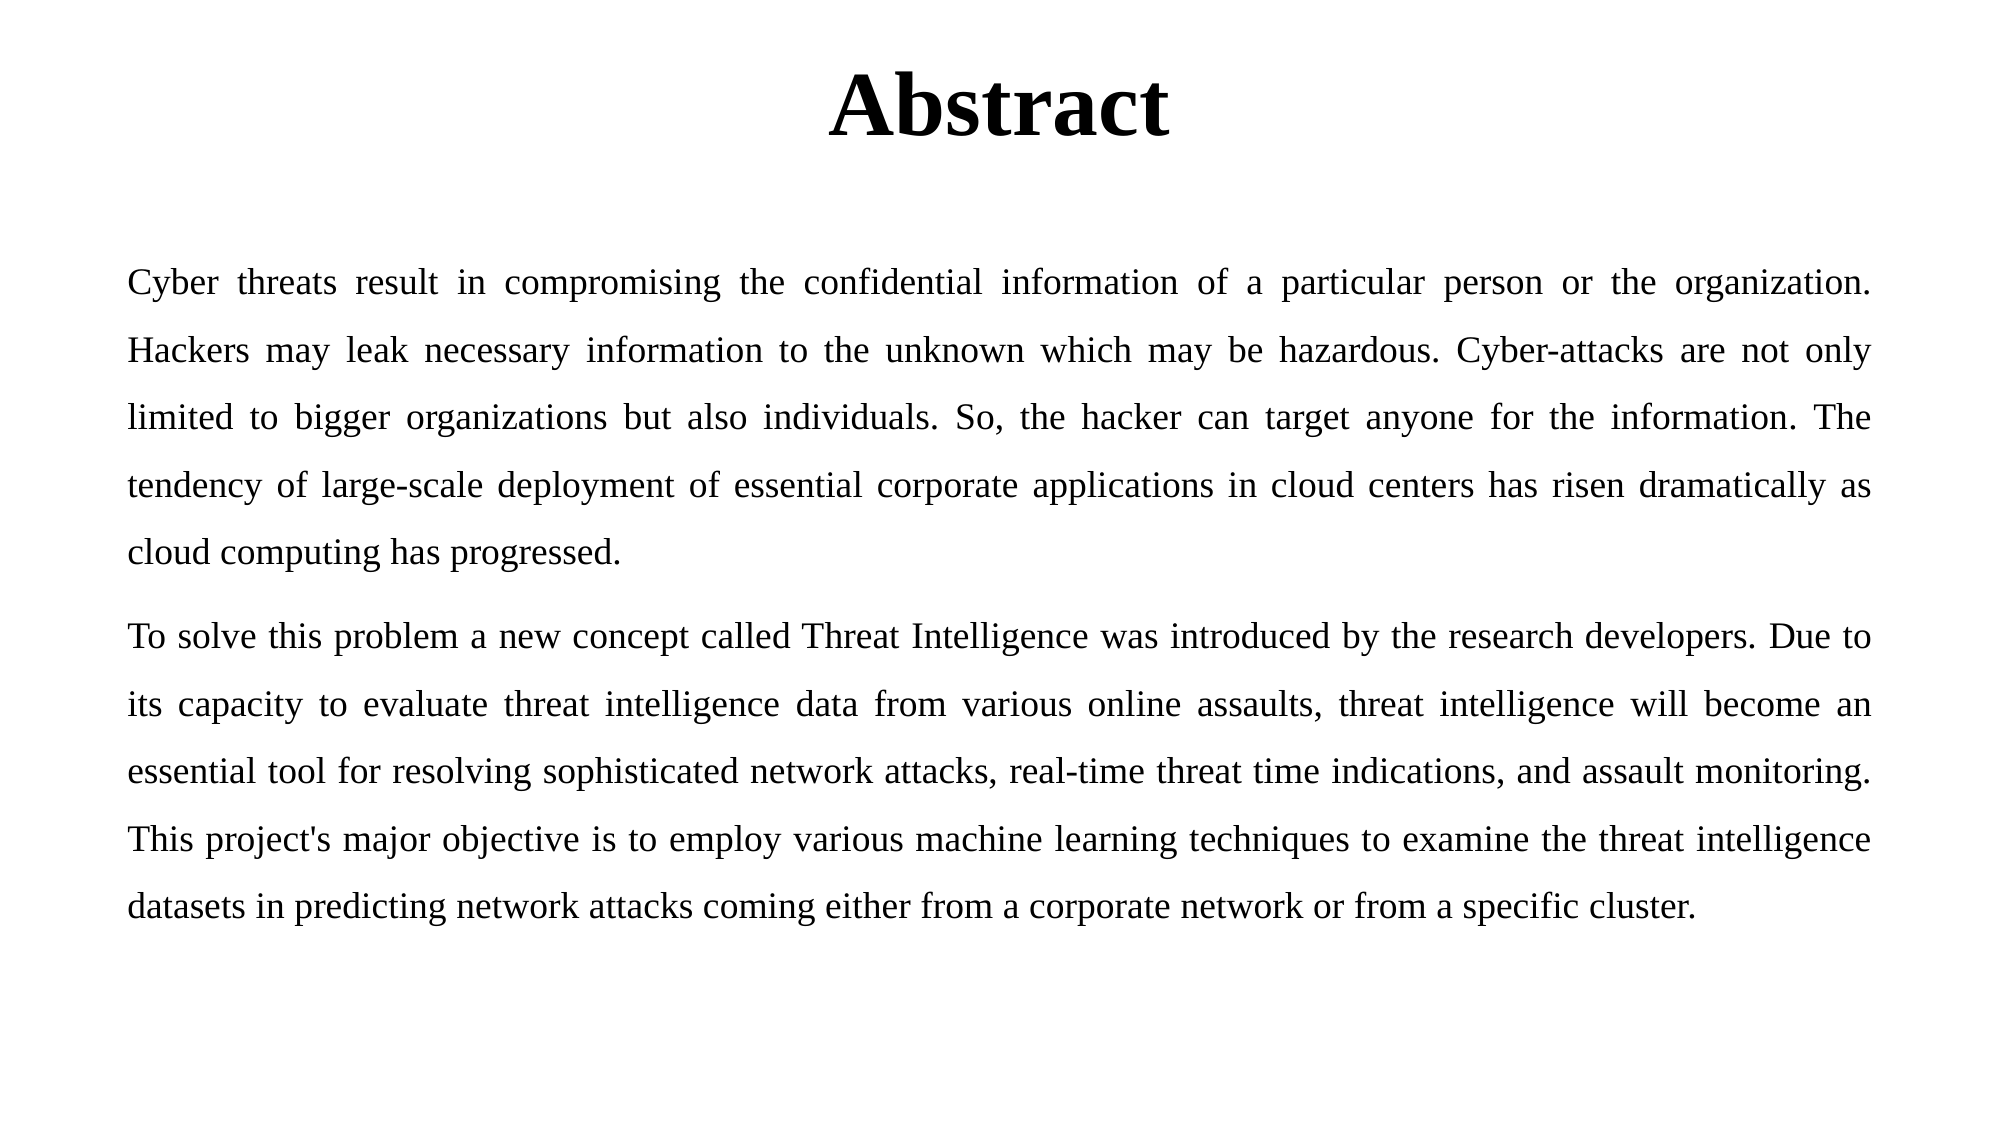

Abstract
Cyber threats result in compromising the confidential information of a particular person or the organization. Hackers may leak necessary information to the unknown which may be hazardous. Cyber-attacks are not only limited to bigger organizations but also individuals. So, the hacker can target anyone for the information. The tendency of large-scale deployment of essential corporate applications in cloud centers has risen dramatically as cloud computing has progressed.
To solve this problem a new concept called Threat Intelligence was introduced by the research developers. Due to its capacity to evaluate threat intelligence data from various online assaults, threat intelligence will become an essential tool for resolving sophisticated network attacks, real-time threat time indications, and assault monitoring. This project's major objective is to employ various machine learning techniques to examine the threat intelligence datasets in predicting network attacks coming either from a corporate network or from a specific cluster.
# Contents